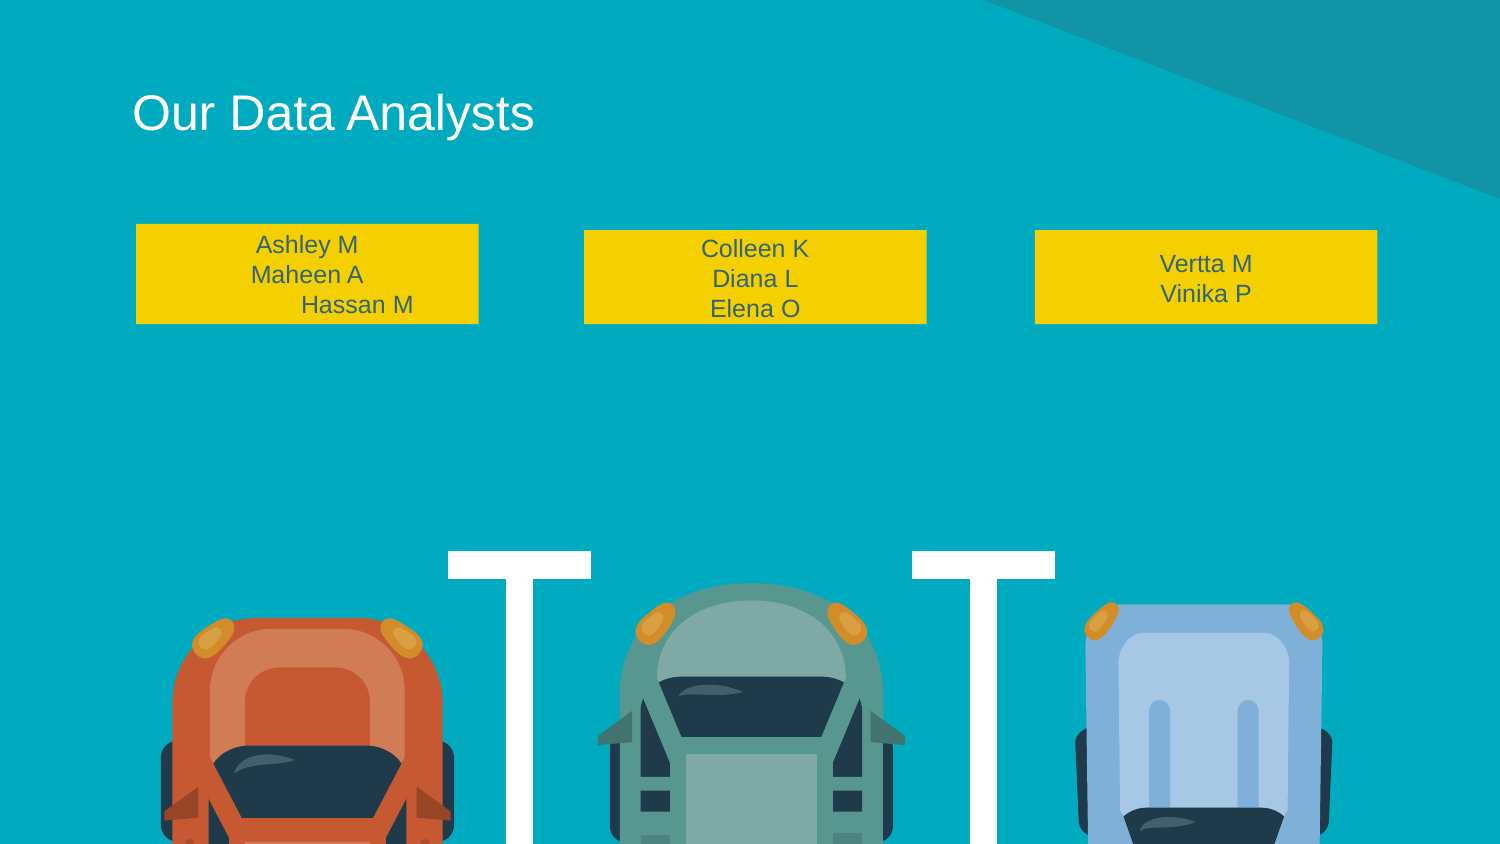

# Our Data Analysts
Ashley M
Maheen A
	Hassan M
Colleen K
Diana L
Elena O
Vertta M
Vinika P